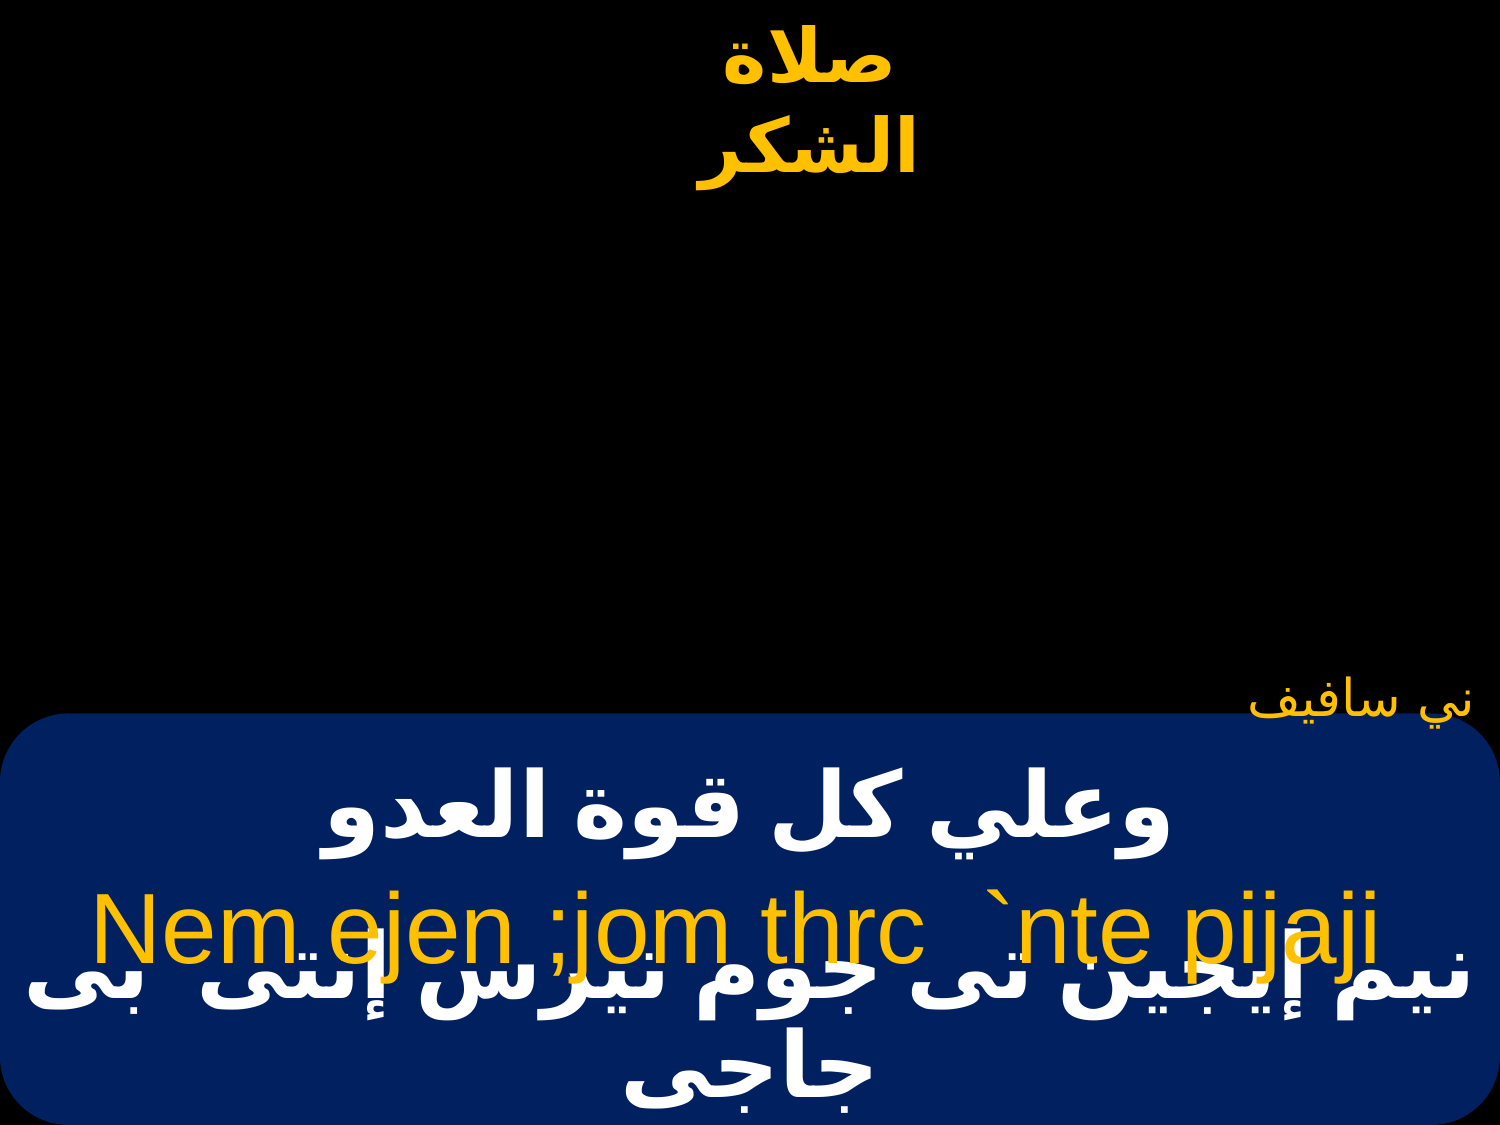

ني سافيف
# وعلي كل قوة العدو
Nem ejen ;jom thrc  `nte pijaji
نيم إيجين تى جوم تيرس إنتى  بى جاجى